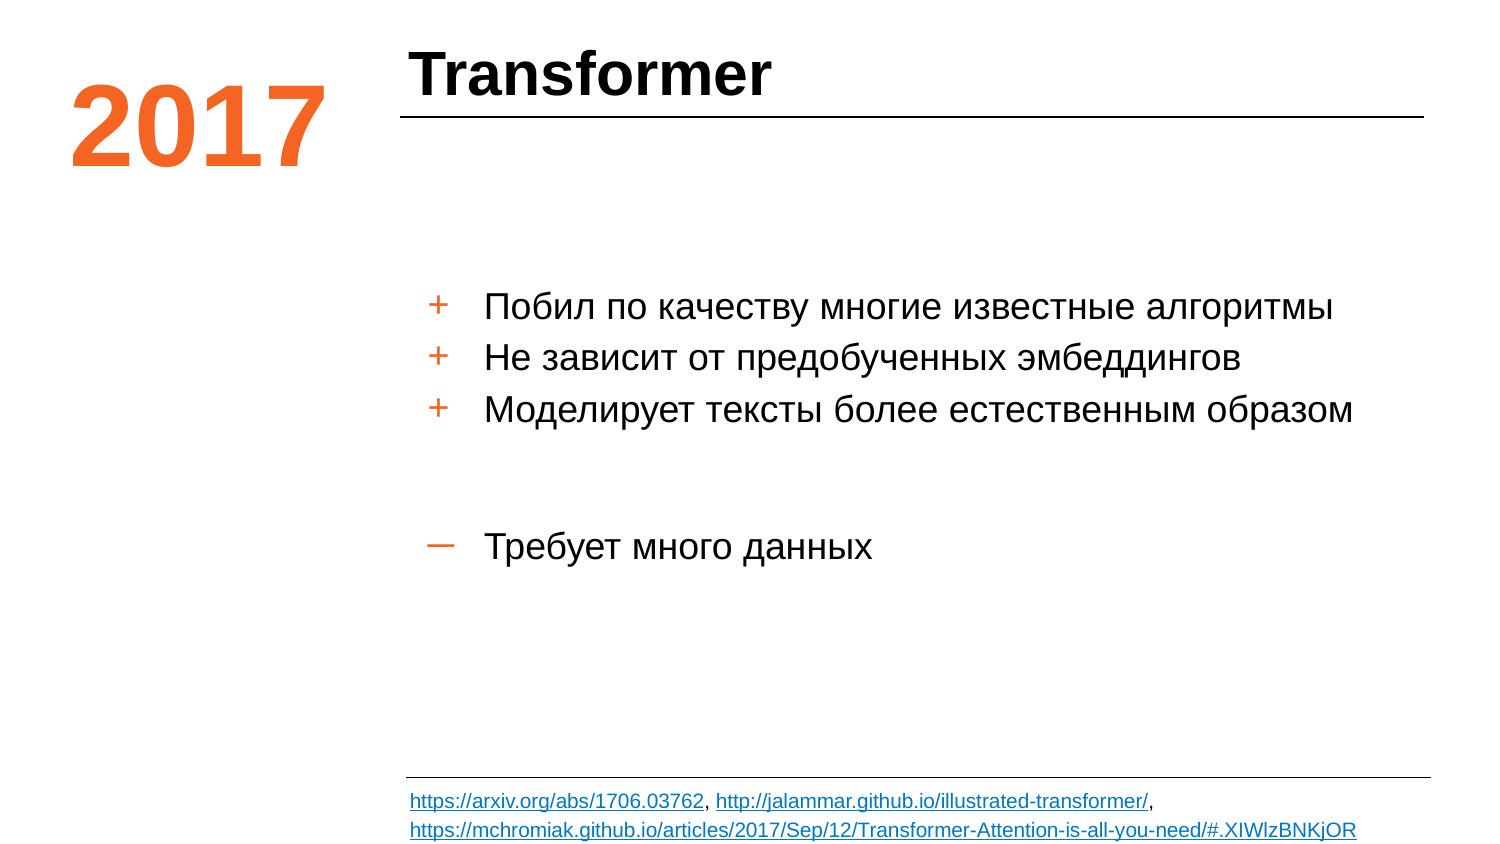

# Transformer
2017
Побил по качеству многие известные алгоритмы
Не зависит от предобученных эмбеддингов
Моделирует тексты более естественным образом

Требует много данных
https://arxiv.org/abs/1706.03762, http://jalammar.github.io/illustrated-transformer/, https://mchromiak.github.io/articles/2017/Sep/12/Transformer-Attention-is-all-you-need/#.XIWlzBNKjOR